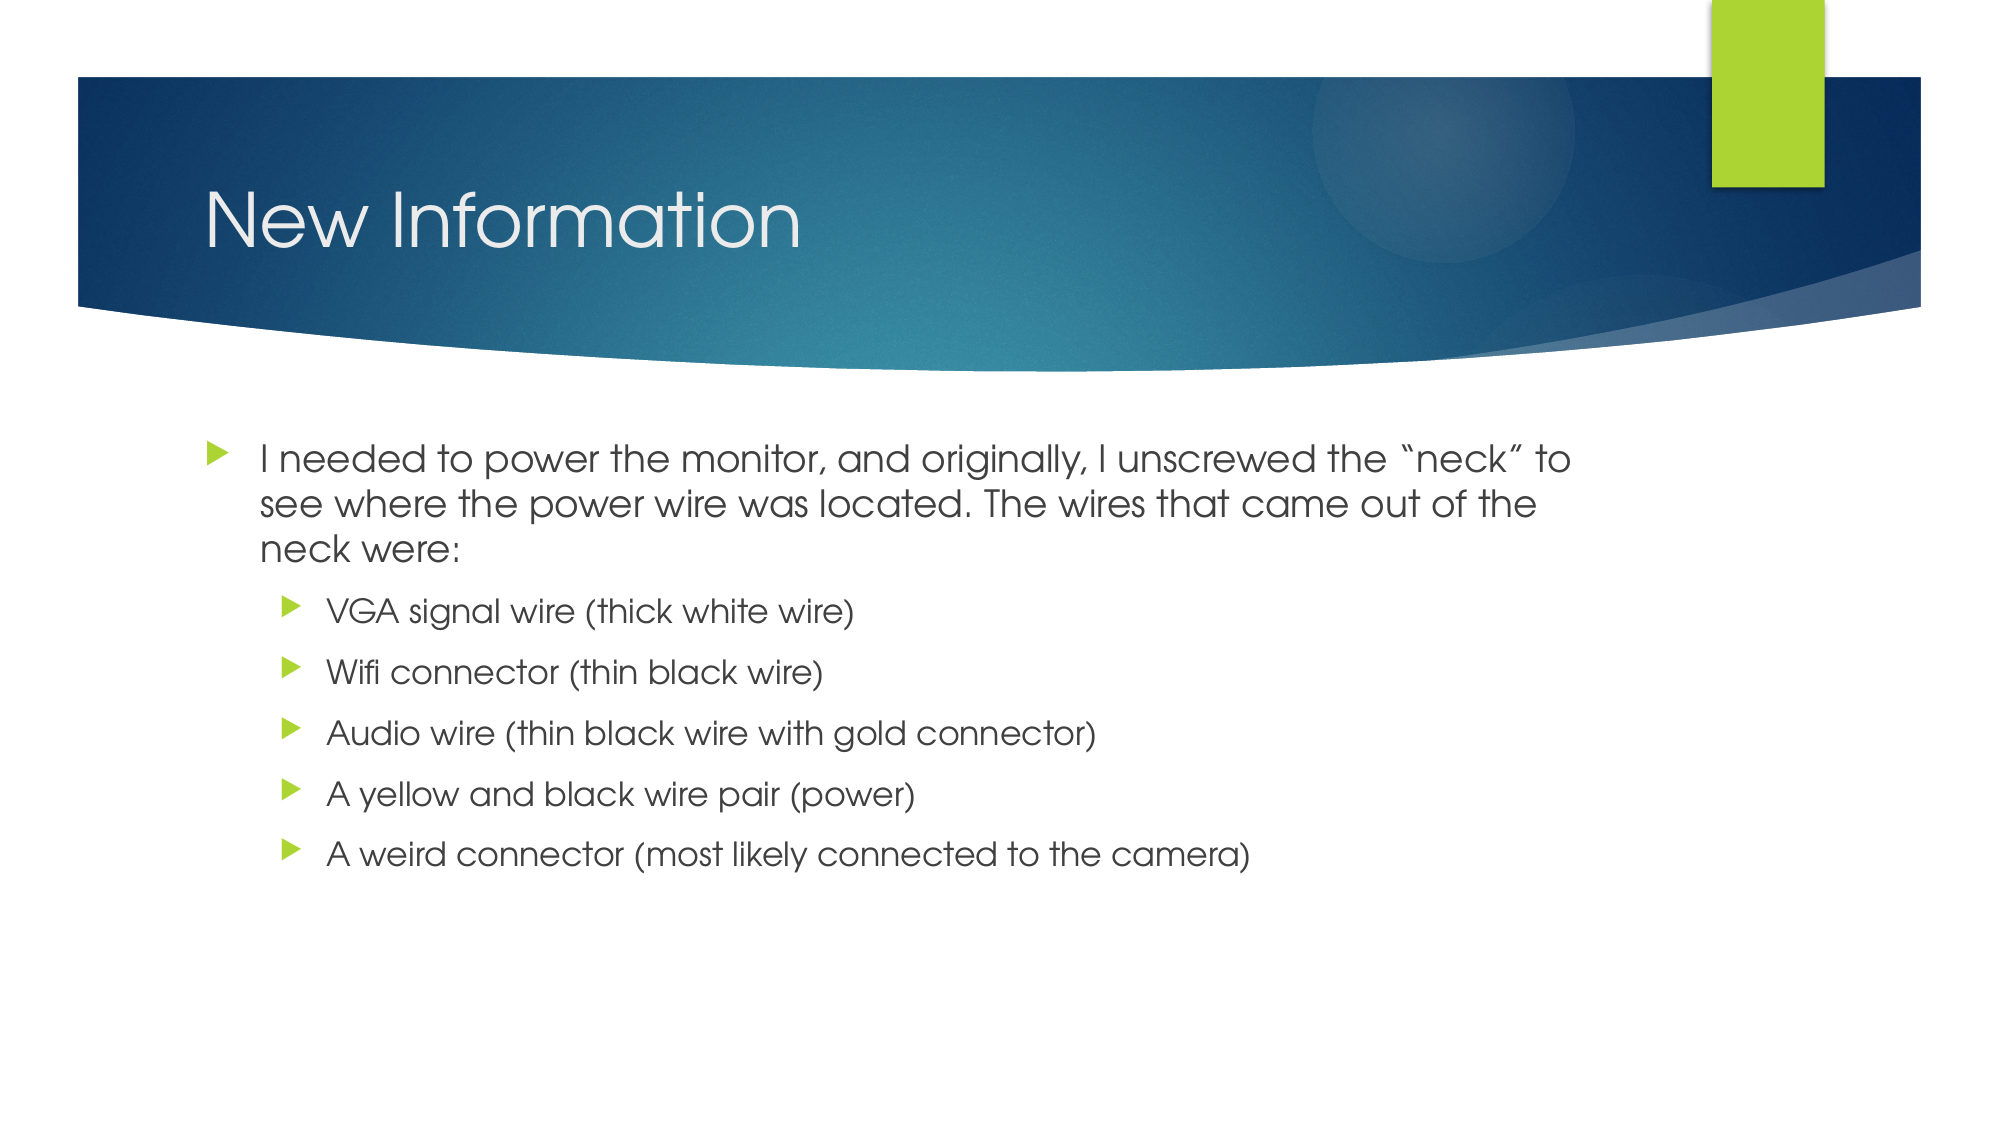

# New Information
I needed to power the monitor, and originally, I unscrewed the “neck” to see where the power wire was located. The wires that came out of the neck were:
VGA signal wire (thick white wire)
Wifi connector (thin black wire)
Audio wire (thin black wire with gold connector)
A yellow and black wire pair (power)
A weird connector (most likely connected to the camera)